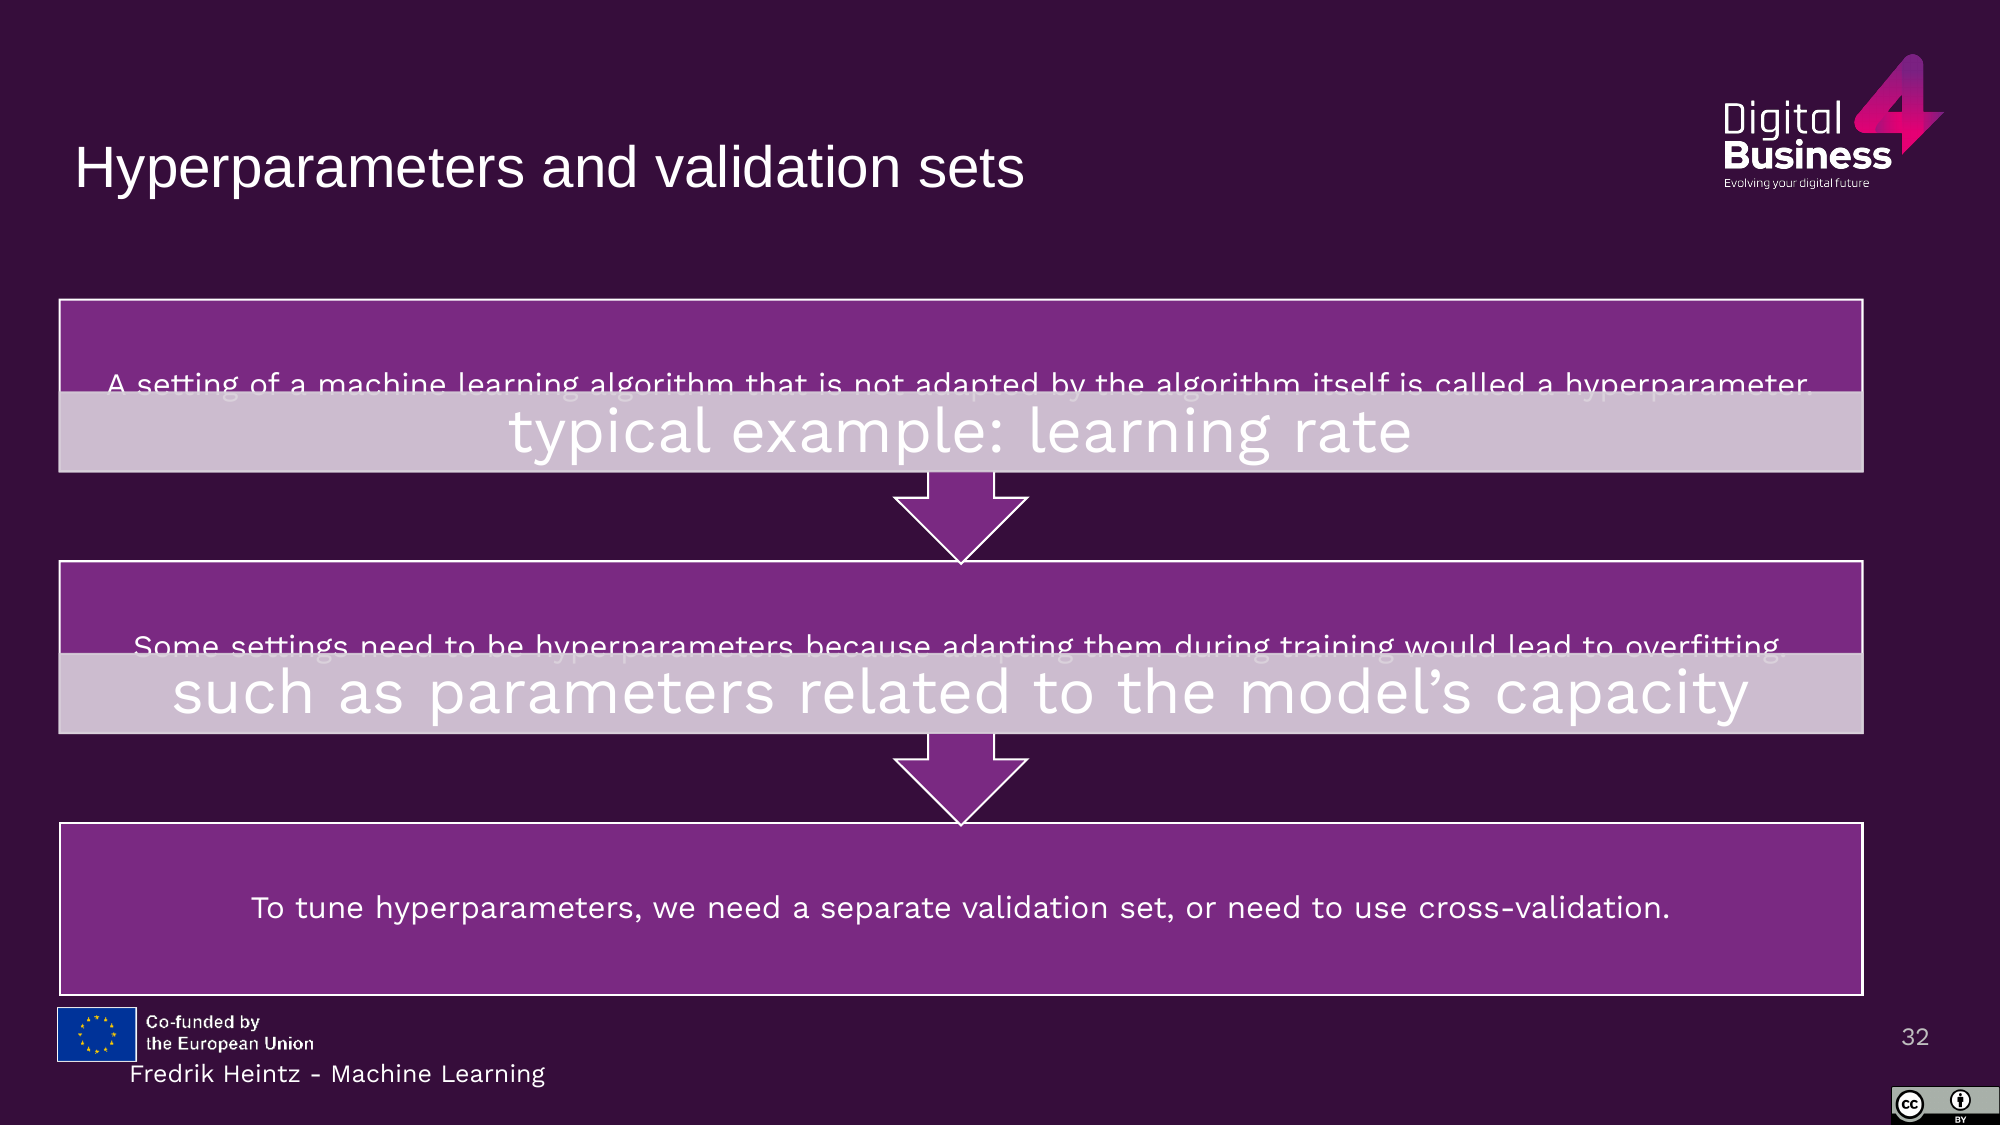

# Hyperparameters and validation sets
To tune hyperparameters, we need a separate validation set, or need to use cross-validation.
Some settings need to be hyperparameters because adapting them during training would lead to overfitting.
such as parameters related to the model’s capacity
A setting of a machine learning algorithm that is not adapted by the algorithm itself is called a hyperparameter.
typical example: learning rate
32
Fredrik Heintz - Machine Learning